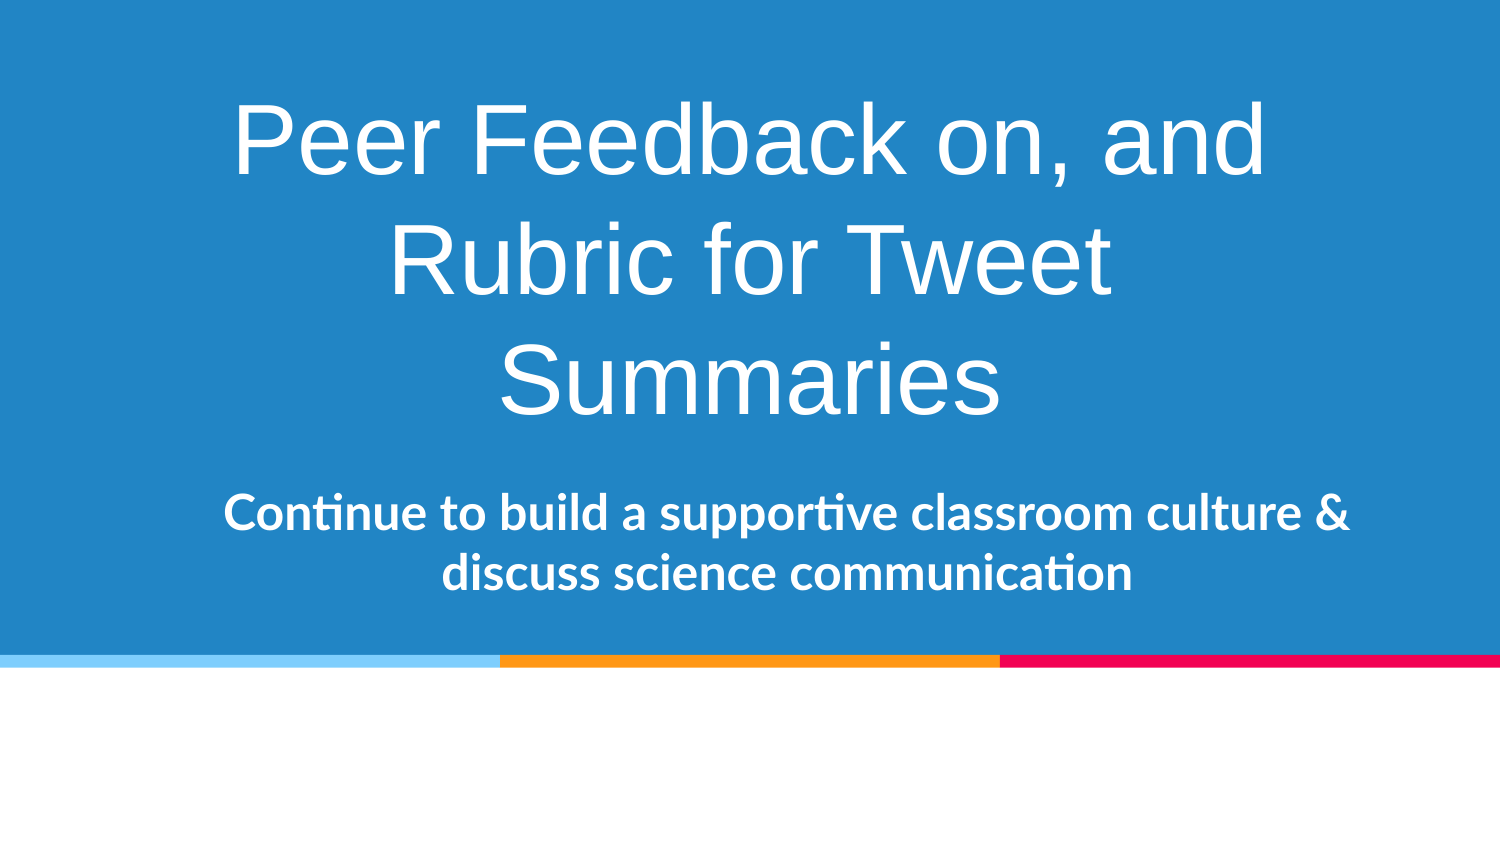

# Peer Feedback on, and Rubric for Tweet Summaries
Continue to build a supportive classroom culture & discuss science communication